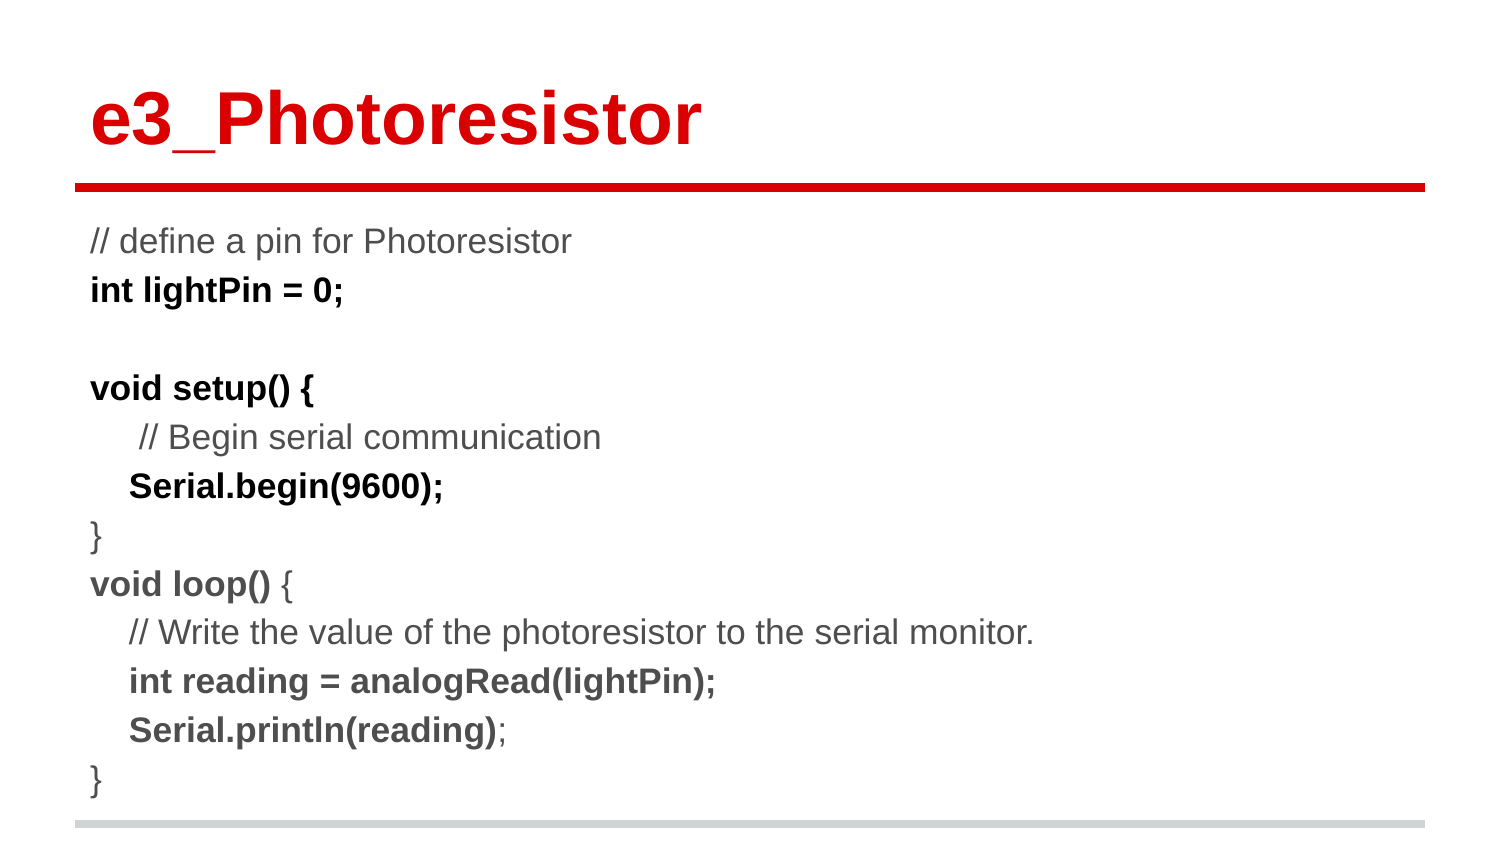

# e3_Photoresistor
// define a pin for Photoresistor
int lightPin = 0;
void setup() {
     // Begin serial communication
    Serial.begin(9600);
}
void loop() {
    // Write the value of the photoresistor to the serial monitor.
    int reading = analogRead(lightPin);
    Serial.println(reading);
}